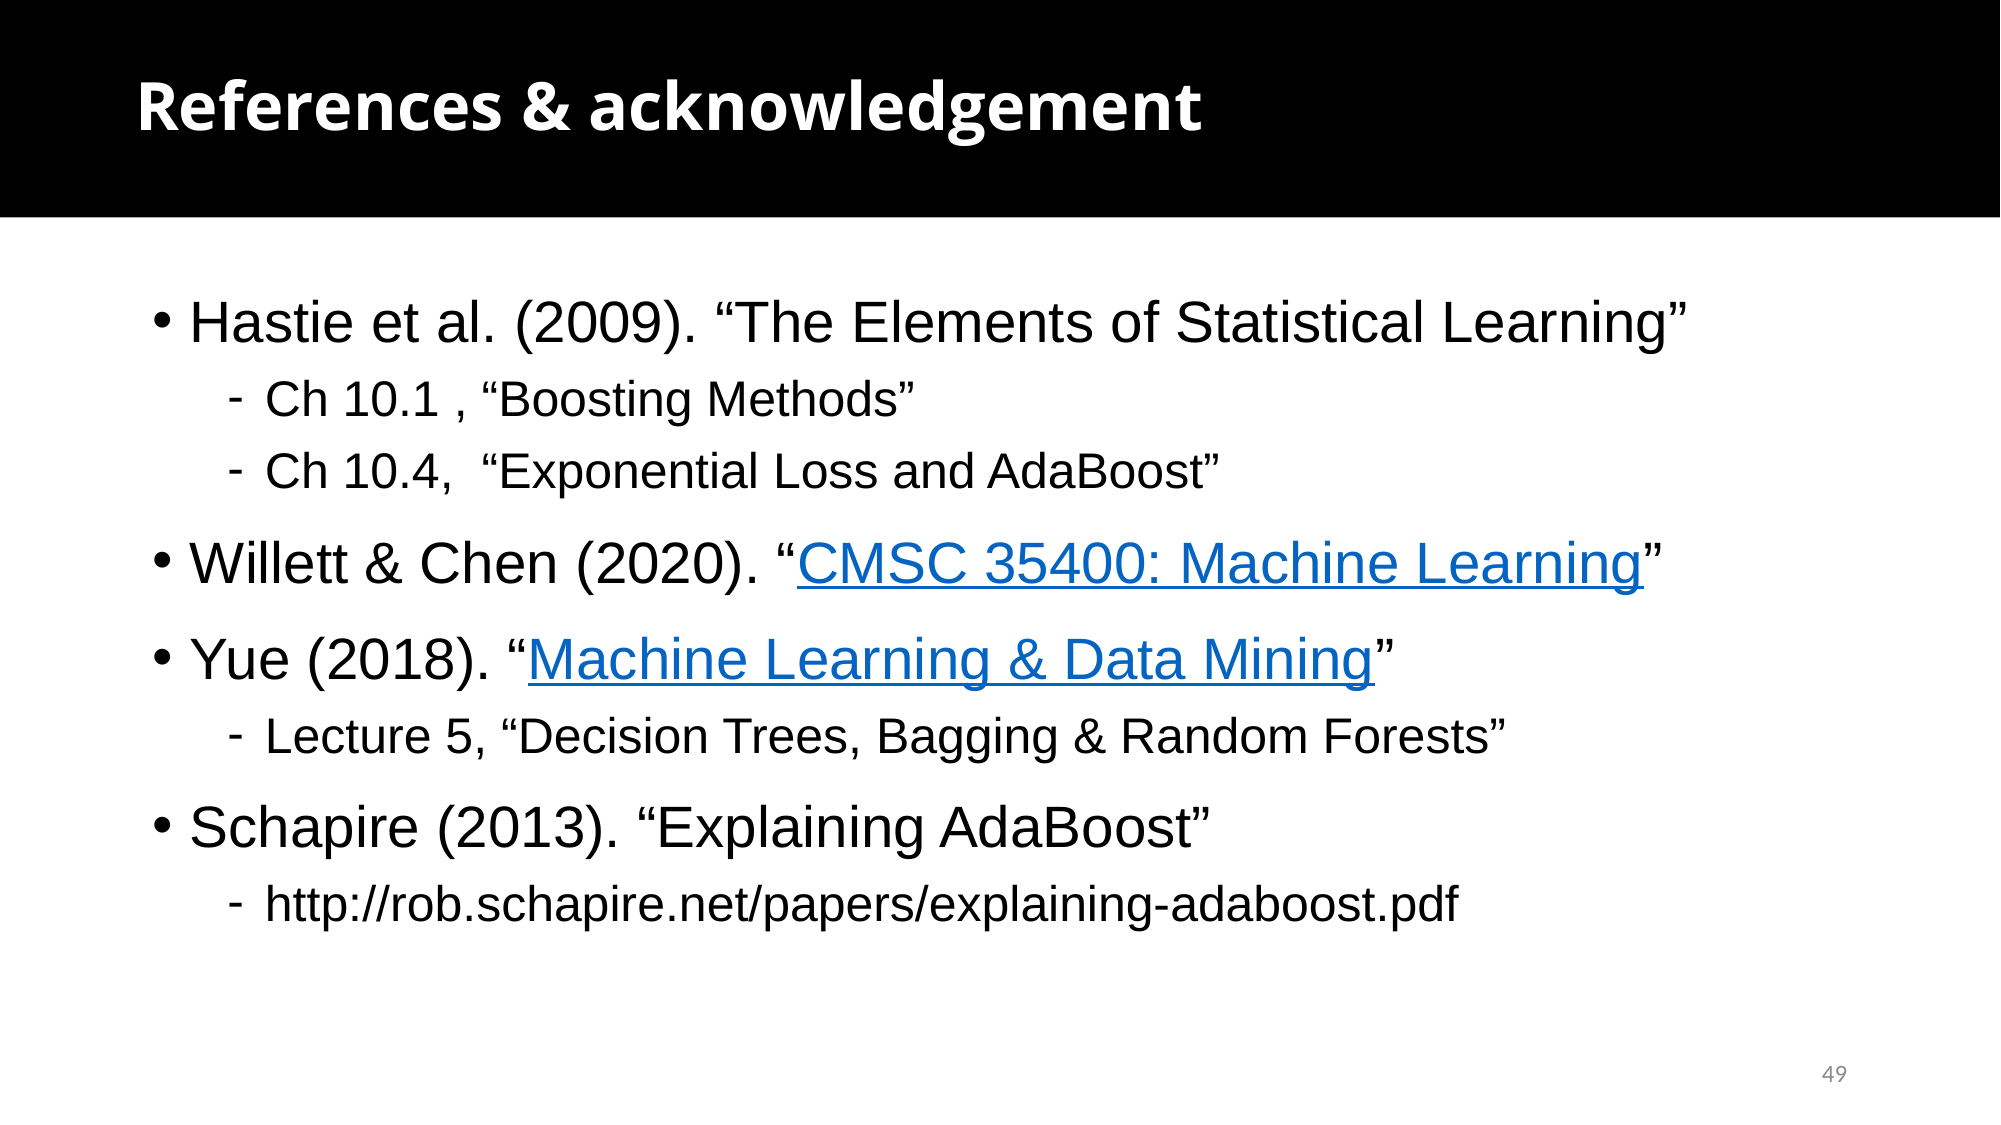

# References & acknowledgement
Hastie et al. (2009). “The Elements of Statistical Learning”
Ch 10.1 , “Boosting Methods”
Ch 10.4,  “Exponential Loss and AdaBoost”
Willett & Chen (2020). “CMSC 35400: Machine Learning”
Yue (2018). “Machine Learning & Data Mining”
Lecture 5, “Decision Trees, Bagging & Random Forests”
Schapire (2013). “Explaining AdaBoost”
http://rob.schapire.net/papers/explaining-adaboost.pdf

49